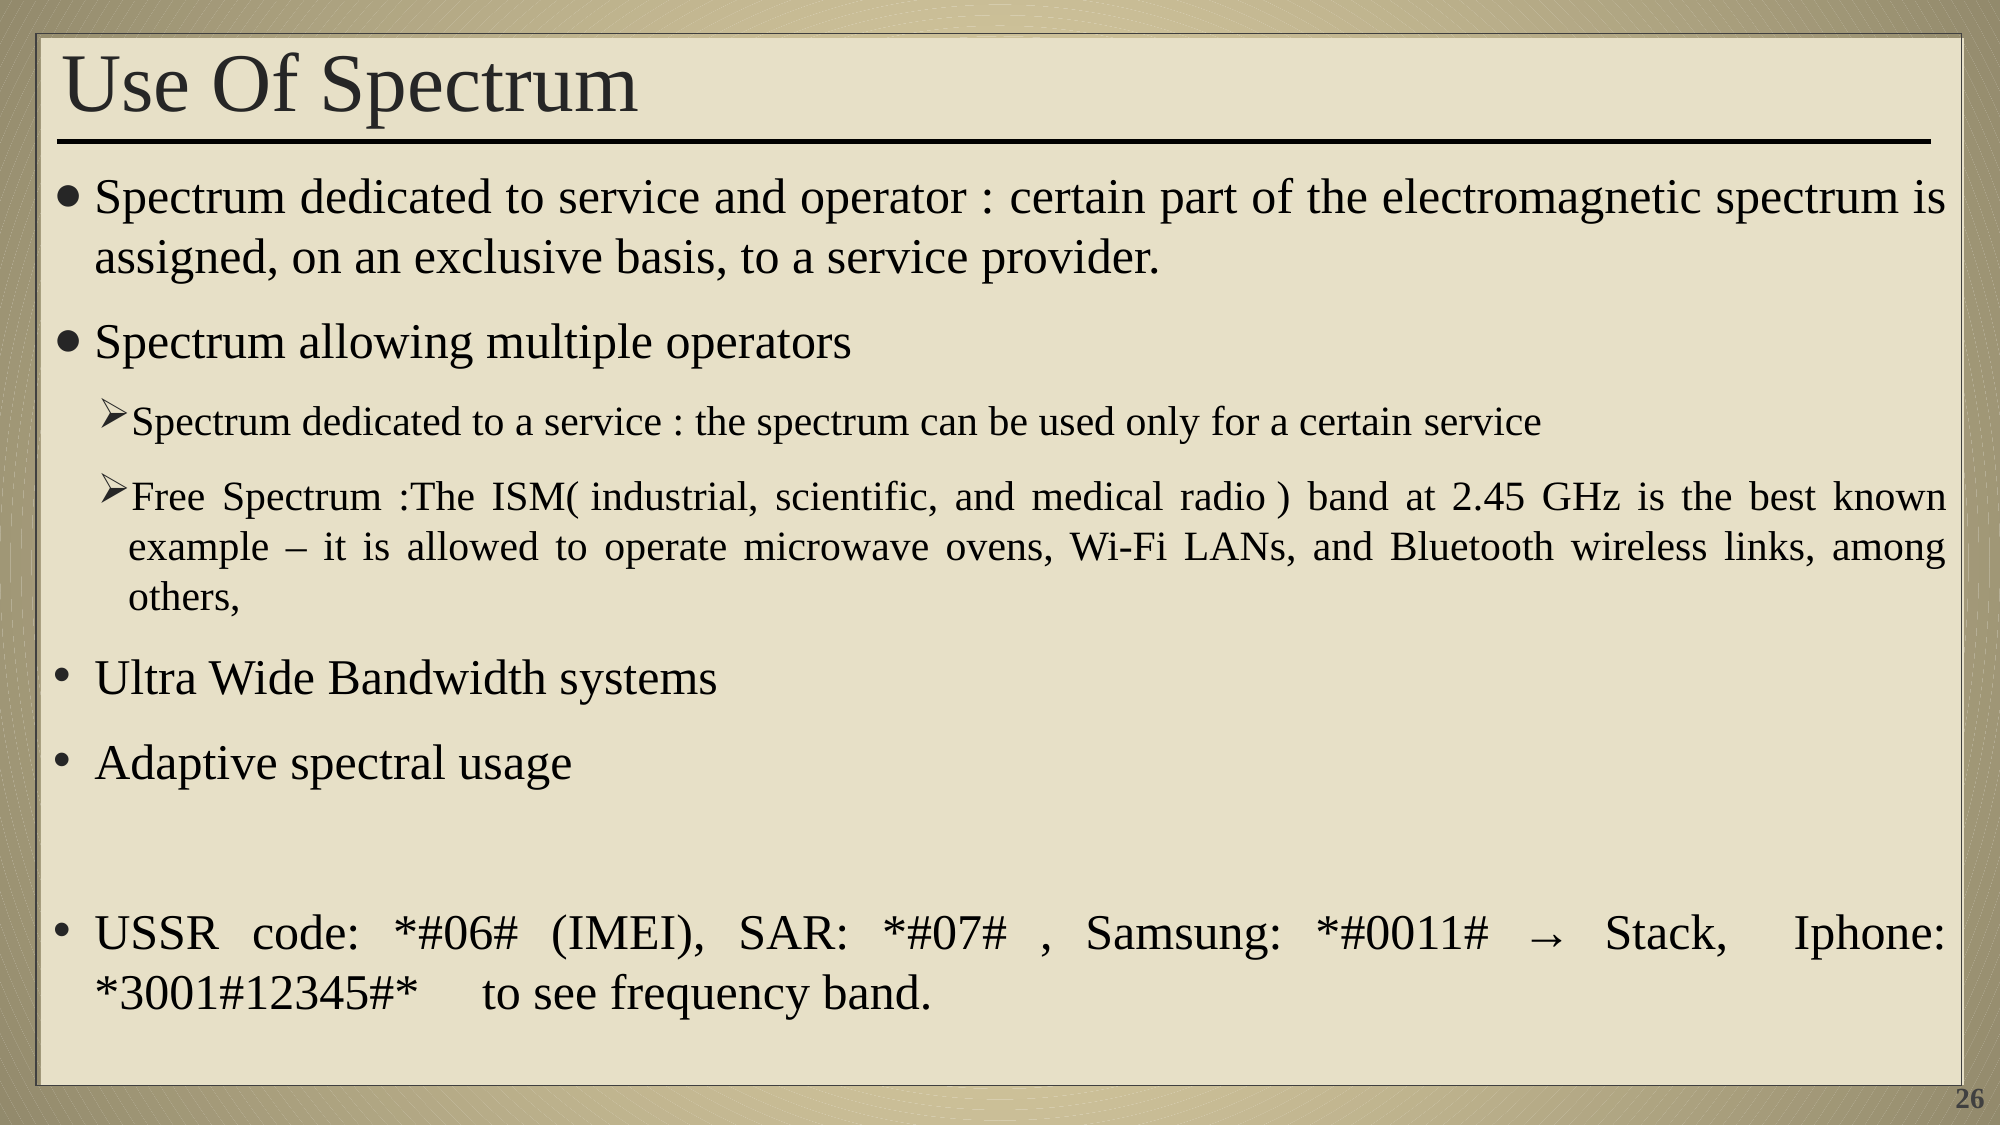

# Use Of Spectrum
Spectrum dedicated to service and operator : certain part of the electromagnetic spectrum is assigned, on an exclusive basis, to a service provider.
Spectrum allowing multiple operators
Spectrum dedicated to a service : the spectrum can be used only for a certain service
Free Spectrum :The ISM( industrial, scientific, and medical radio ) band at 2.45 GHz is the best known example – it is allowed to operate microwave ovens, Wi-Fi LANs, and Bluetooth wireless links, among others,
Ultra Wide Bandwidth systems
Adaptive spectral usage

USSR code: *#06# (IMEI), SAR: *#07# , Samsung: *#0011# → Stack,  Iphone: *3001#12345#*     to see frequency band.
26